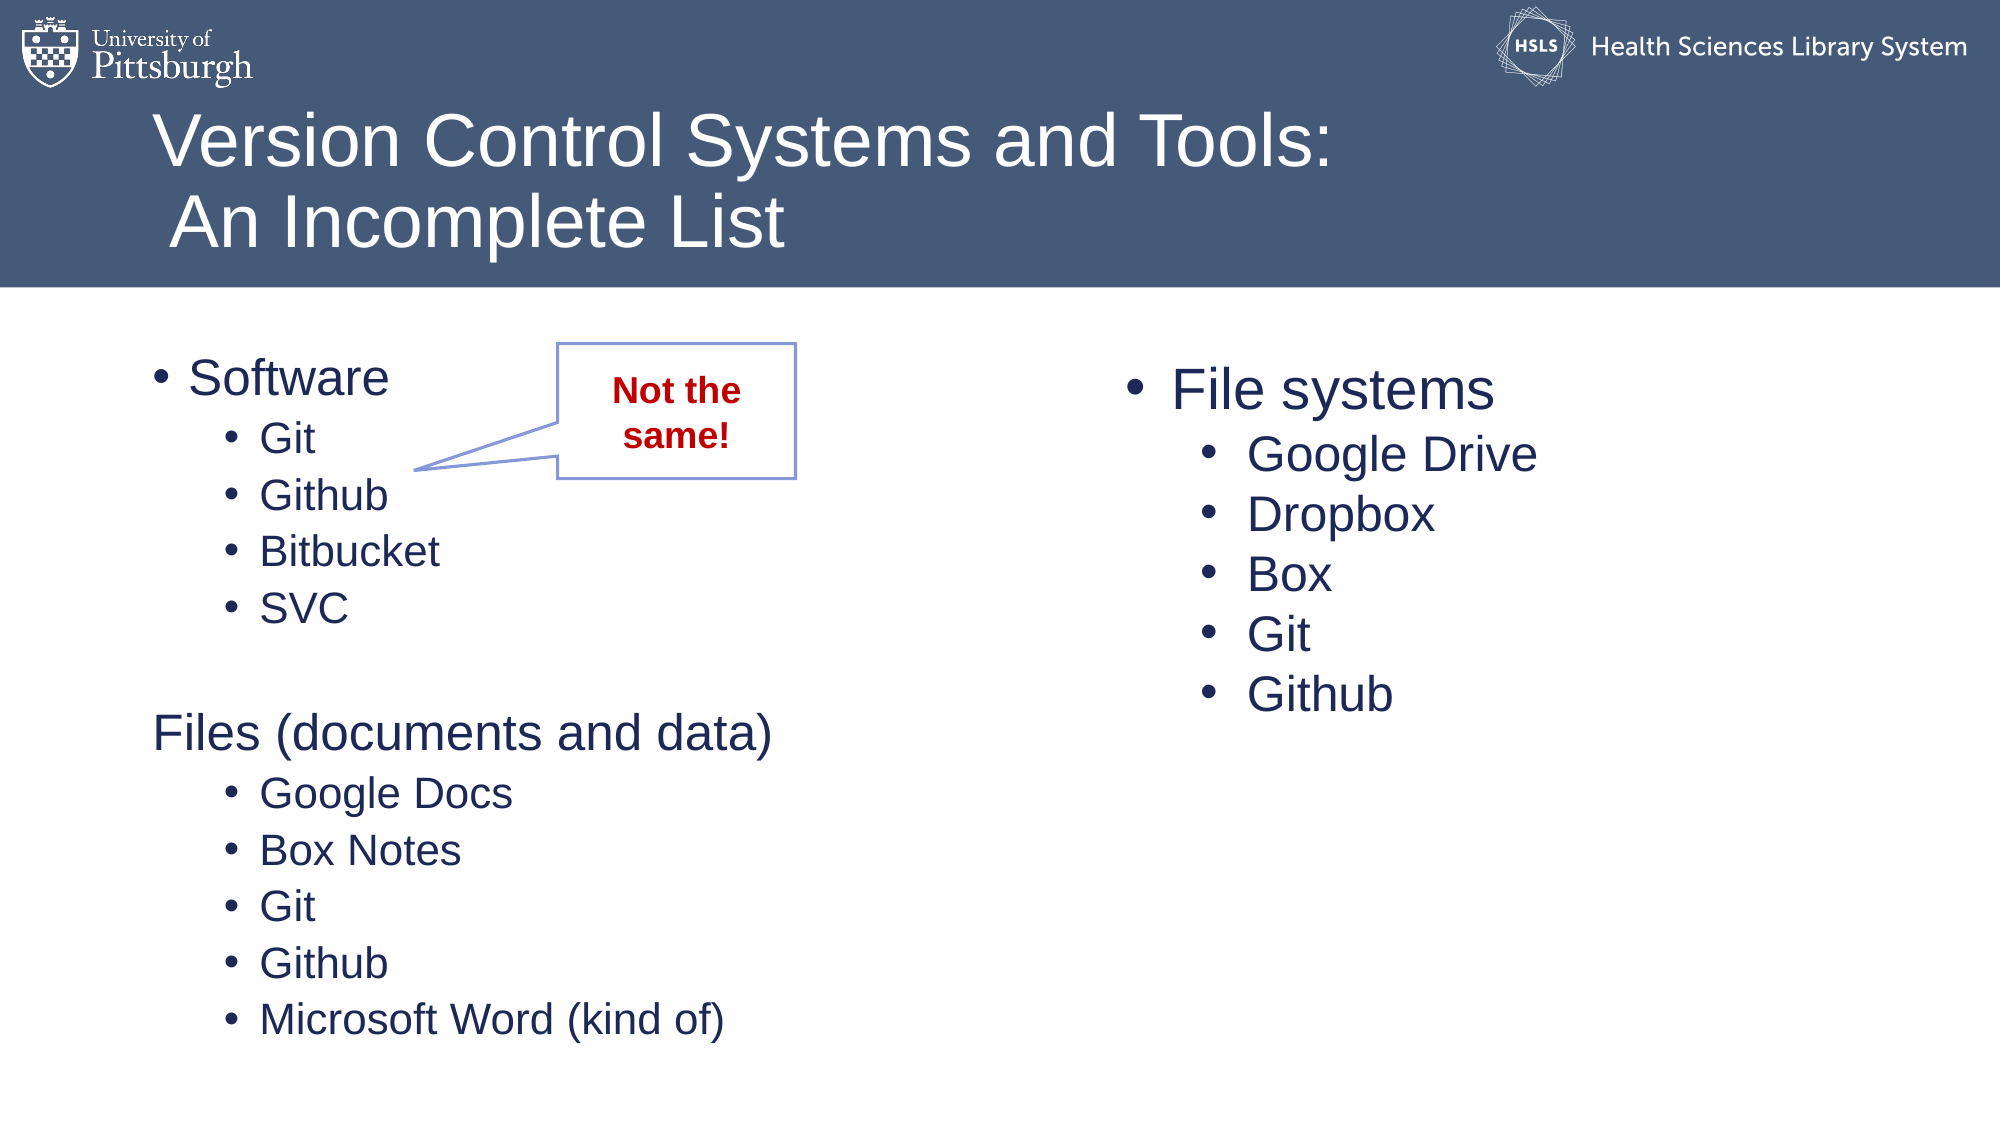

# Version Control Systems and Tools: An Incomplete List
Software
Git
Github
Bitbucket
SVC
Files (documents and data)
Google Docs
Box Notes
Git
Github
Microsoft Word (kind of)

Not the same!
File systems
Google Drive
Dropbox
Box
Git
Github